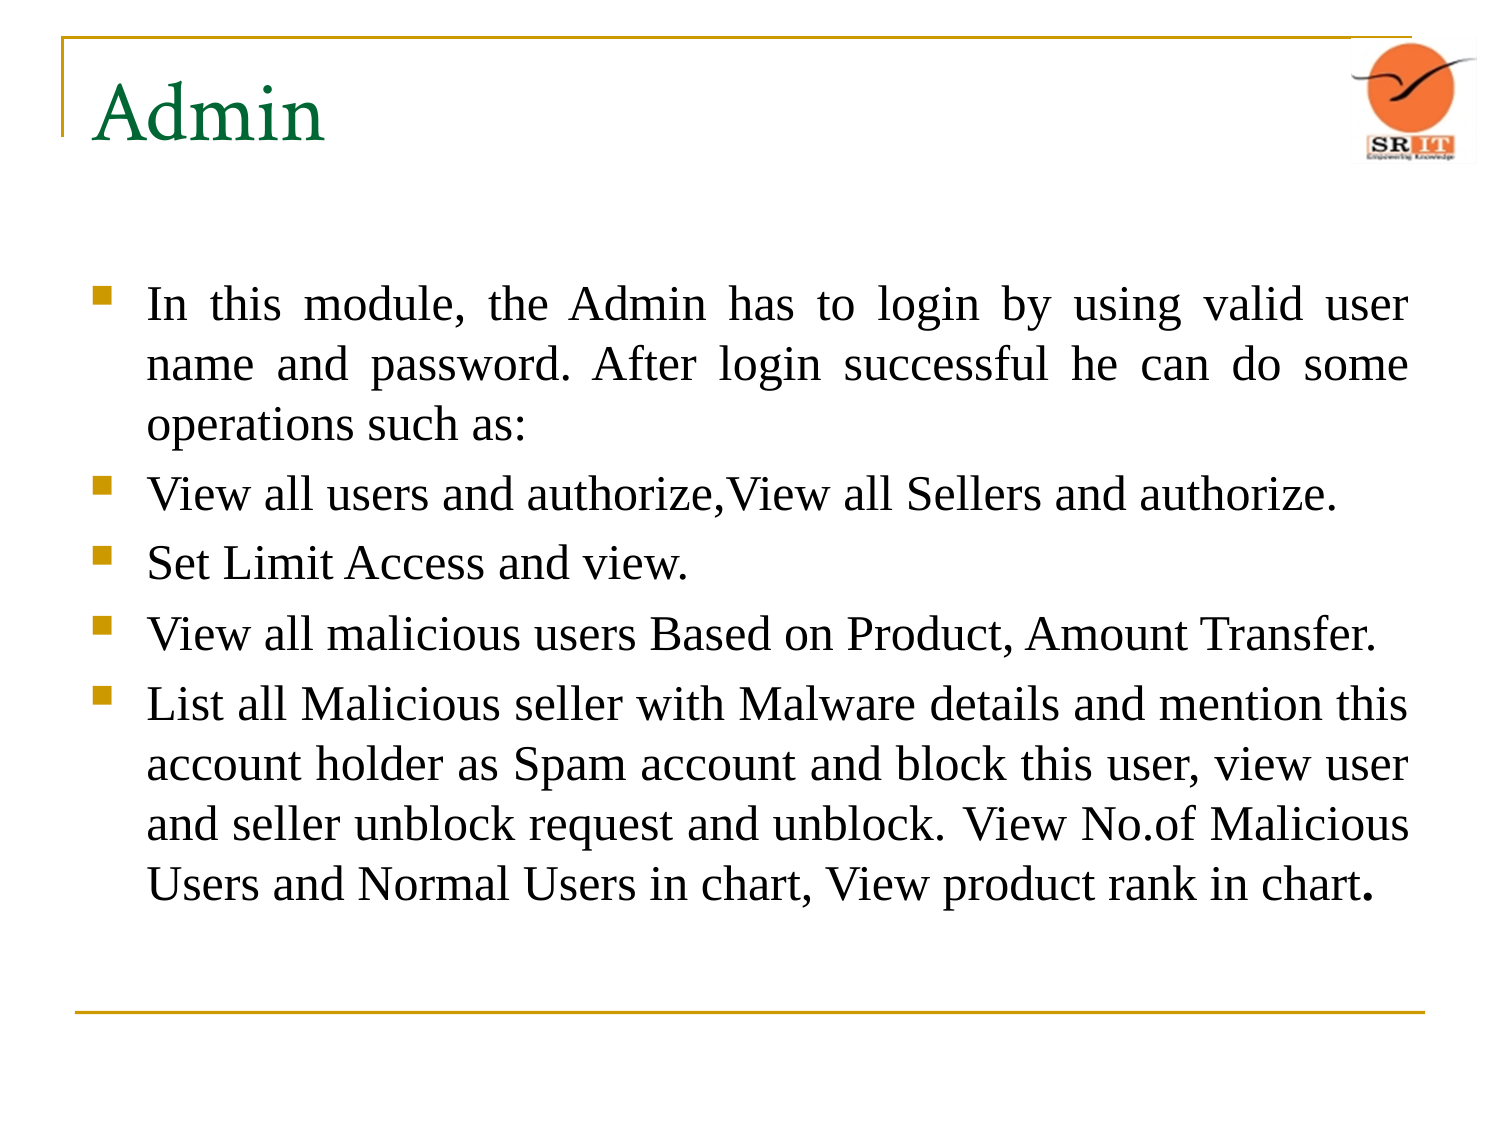

# Admin
In this module, the Admin has to login by using valid user name and password. After login successful he can do some operations such as:
View all users and authorize,View all Sellers and authorize.
Set Limit Access and view.
View all malicious users Based on Product, Amount Transfer.
List all Malicious seller with Malware details and mention this account holder as Spam account and block this user, view user and seller unblock request and unblock. View No.of Malicious Users and Normal Users in chart, View product rank in chart.